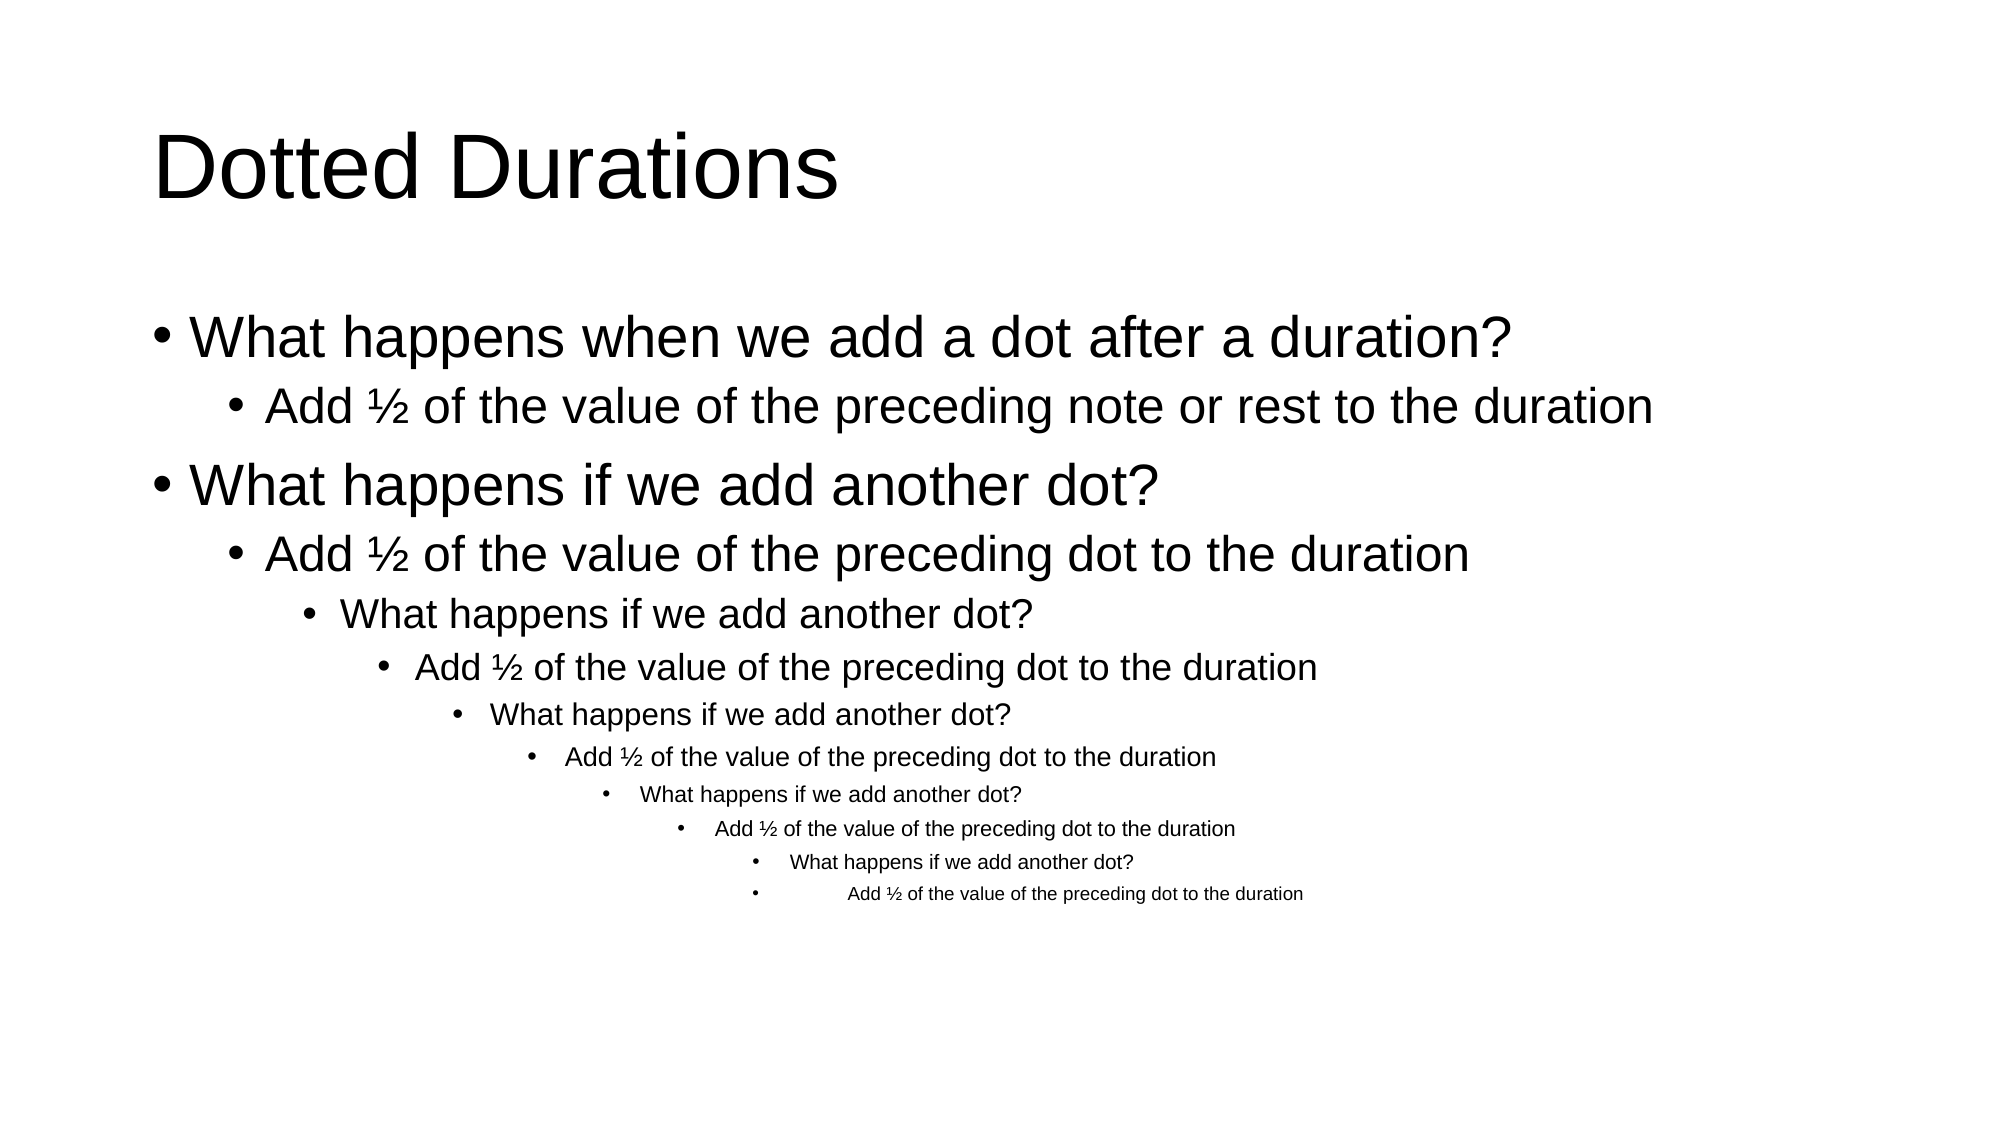

# Dotted Durations
What happens when we add a dot after a duration?
Add ½ of the value of the preceding note or rest to the duration
What happens if we add another dot?
Add ½ of the value of the preceding dot to the duration
What happens if we add another dot?
Add ½ of the value of the preceding dot to the duration
What happens if we add another dot?
Add ½ of the value of the preceding dot to the duration
What happens if we add another dot?
Add ½ of the value of the preceding dot to the duration
What happens if we add another dot?
           Add ½ of the value of the preceding dot to the duration